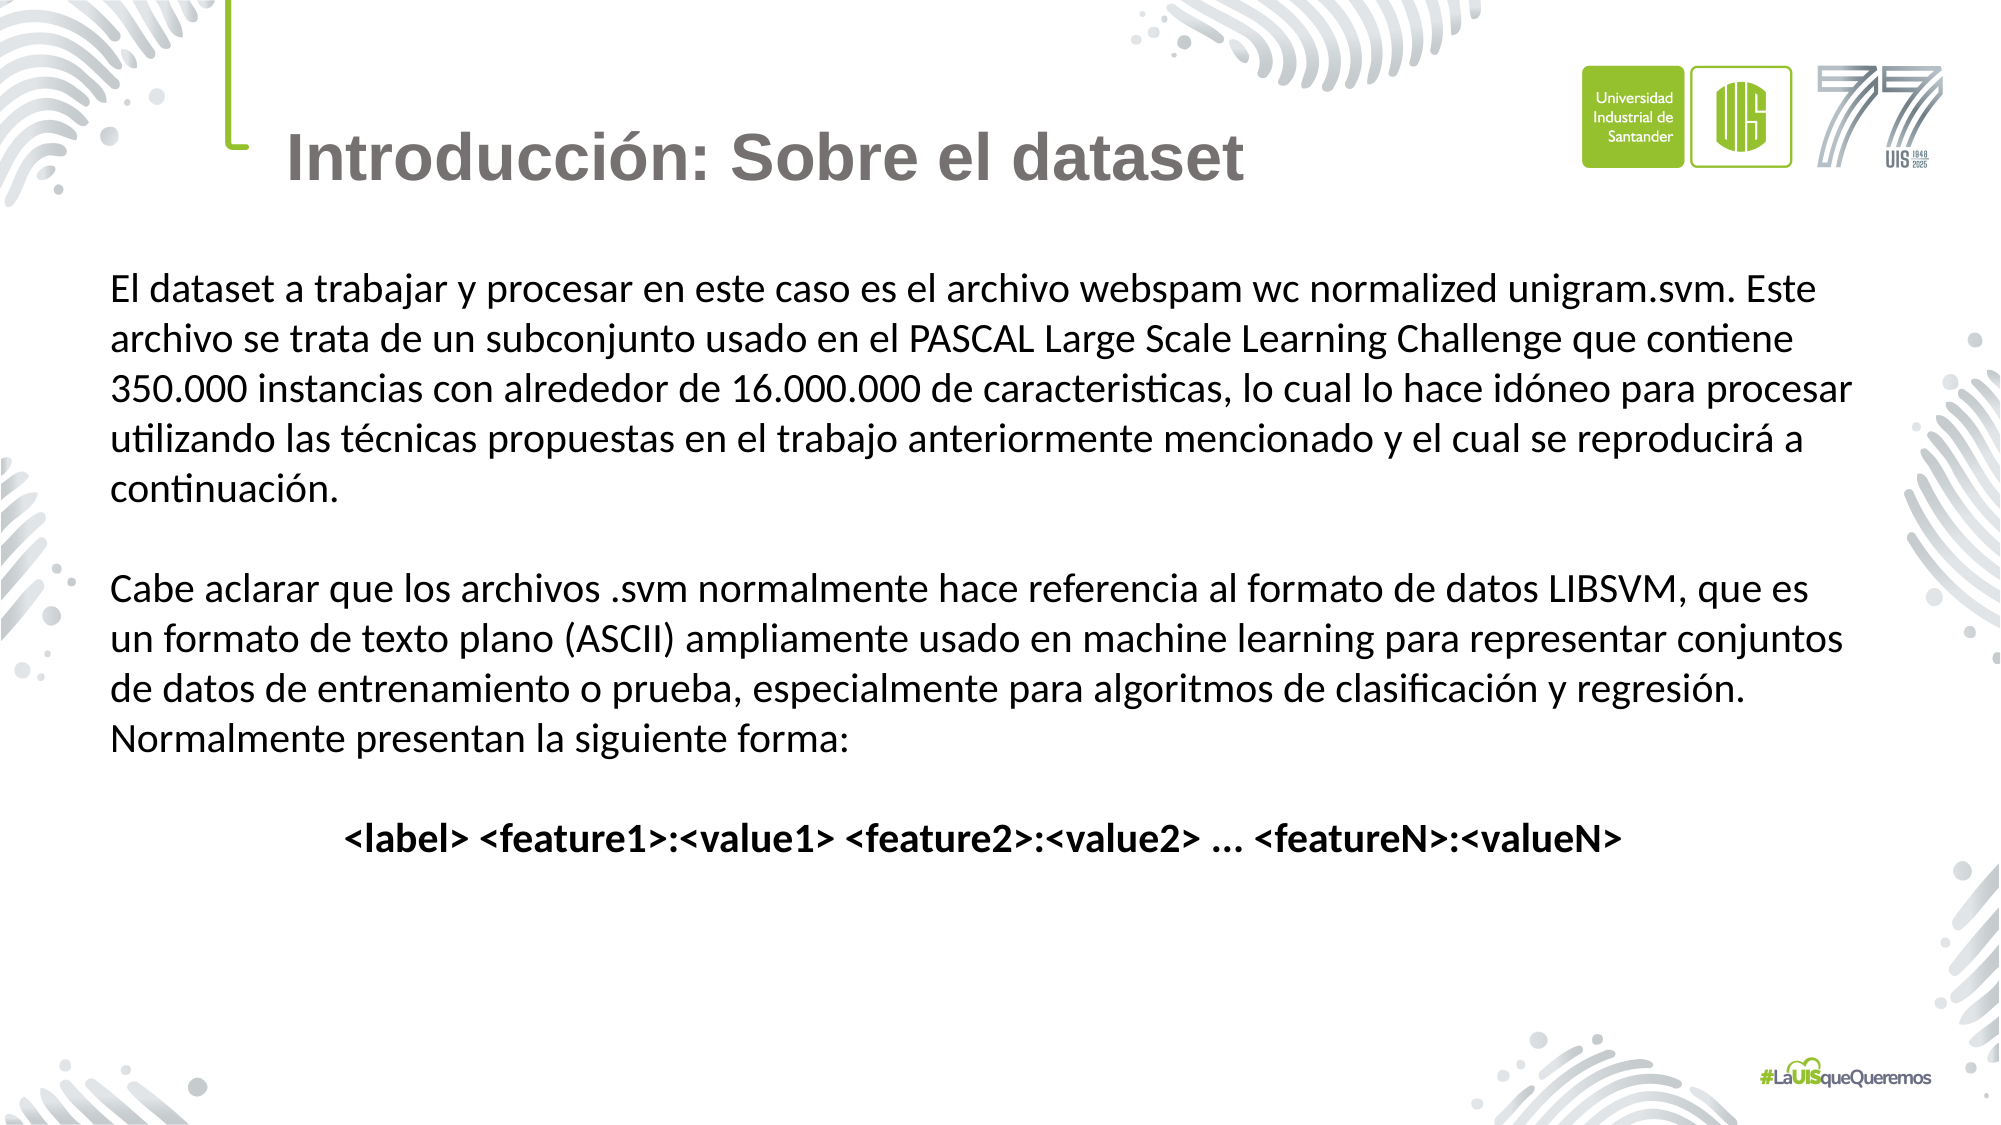

Introducción: Sobre el dataset
El dataset a trabajar y procesar en este caso es el archivo webspam wc normalized unigram.svm. Este archivo se trata de un subconjunto usado en el PASCAL Large Scale Learning Challenge que contiene 350.000 instancias con alrededor de 16.000.000 de caracteristicas, lo cual lo hace idóneo para procesar utilizando las técnicas propuestas en el trabajo anteriormente mencionado y el cual se reproducirá a continuación.

Cabe aclarar que los archivos .svm normalmente hace referencia al formato de datos LIBSVM, que es un formato de texto plano (ASCII) ampliamente usado en machine learning para representar conjuntos de datos de entrenamiento o prueba, especialmente para algoritmos de clasificación y regresión. Normalmente presentan la siguiente forma:

<label> <feature1>:<value1> <feature2>:<value2> ... <featureN>:<valueN>